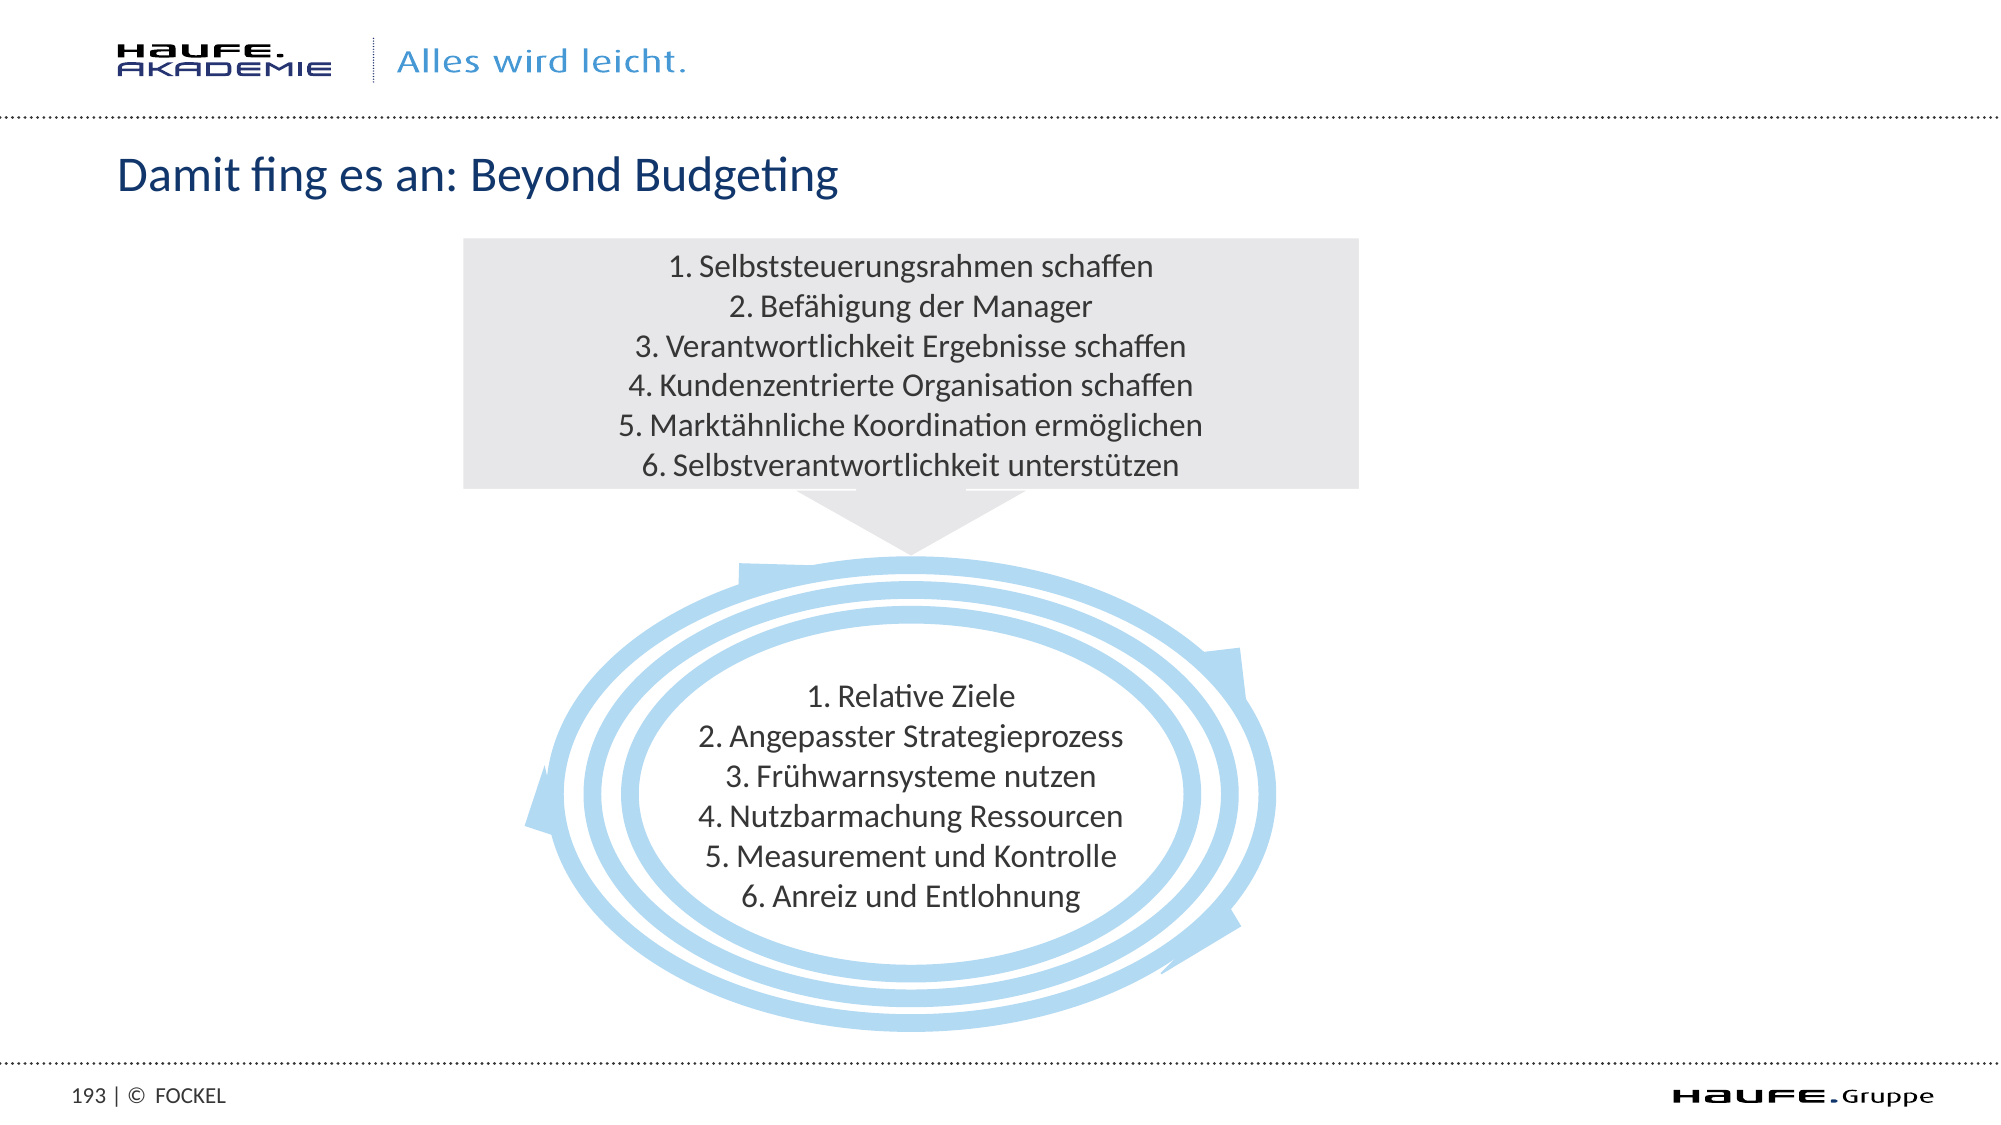

# Damit fing es an: Beyond Budgeting

Selbststeuerungsrahmen schaffen
Befähigung der Manager
Verantwortlichkeit Ergebnisse schaffen
Kundenzentrierte Organisation schaffen
Marktähnliche Koordination ermöglichen
Selbstverantwortlichkeit unterstützen

Relative Ziele
Angepasster Strategieprozess
Frühwarnsysteme nutzen
Nutzbarmachung Ressourcen
Measurement und Kontrolle
Anreiz und Entlohnung

193 | ©
Fockel